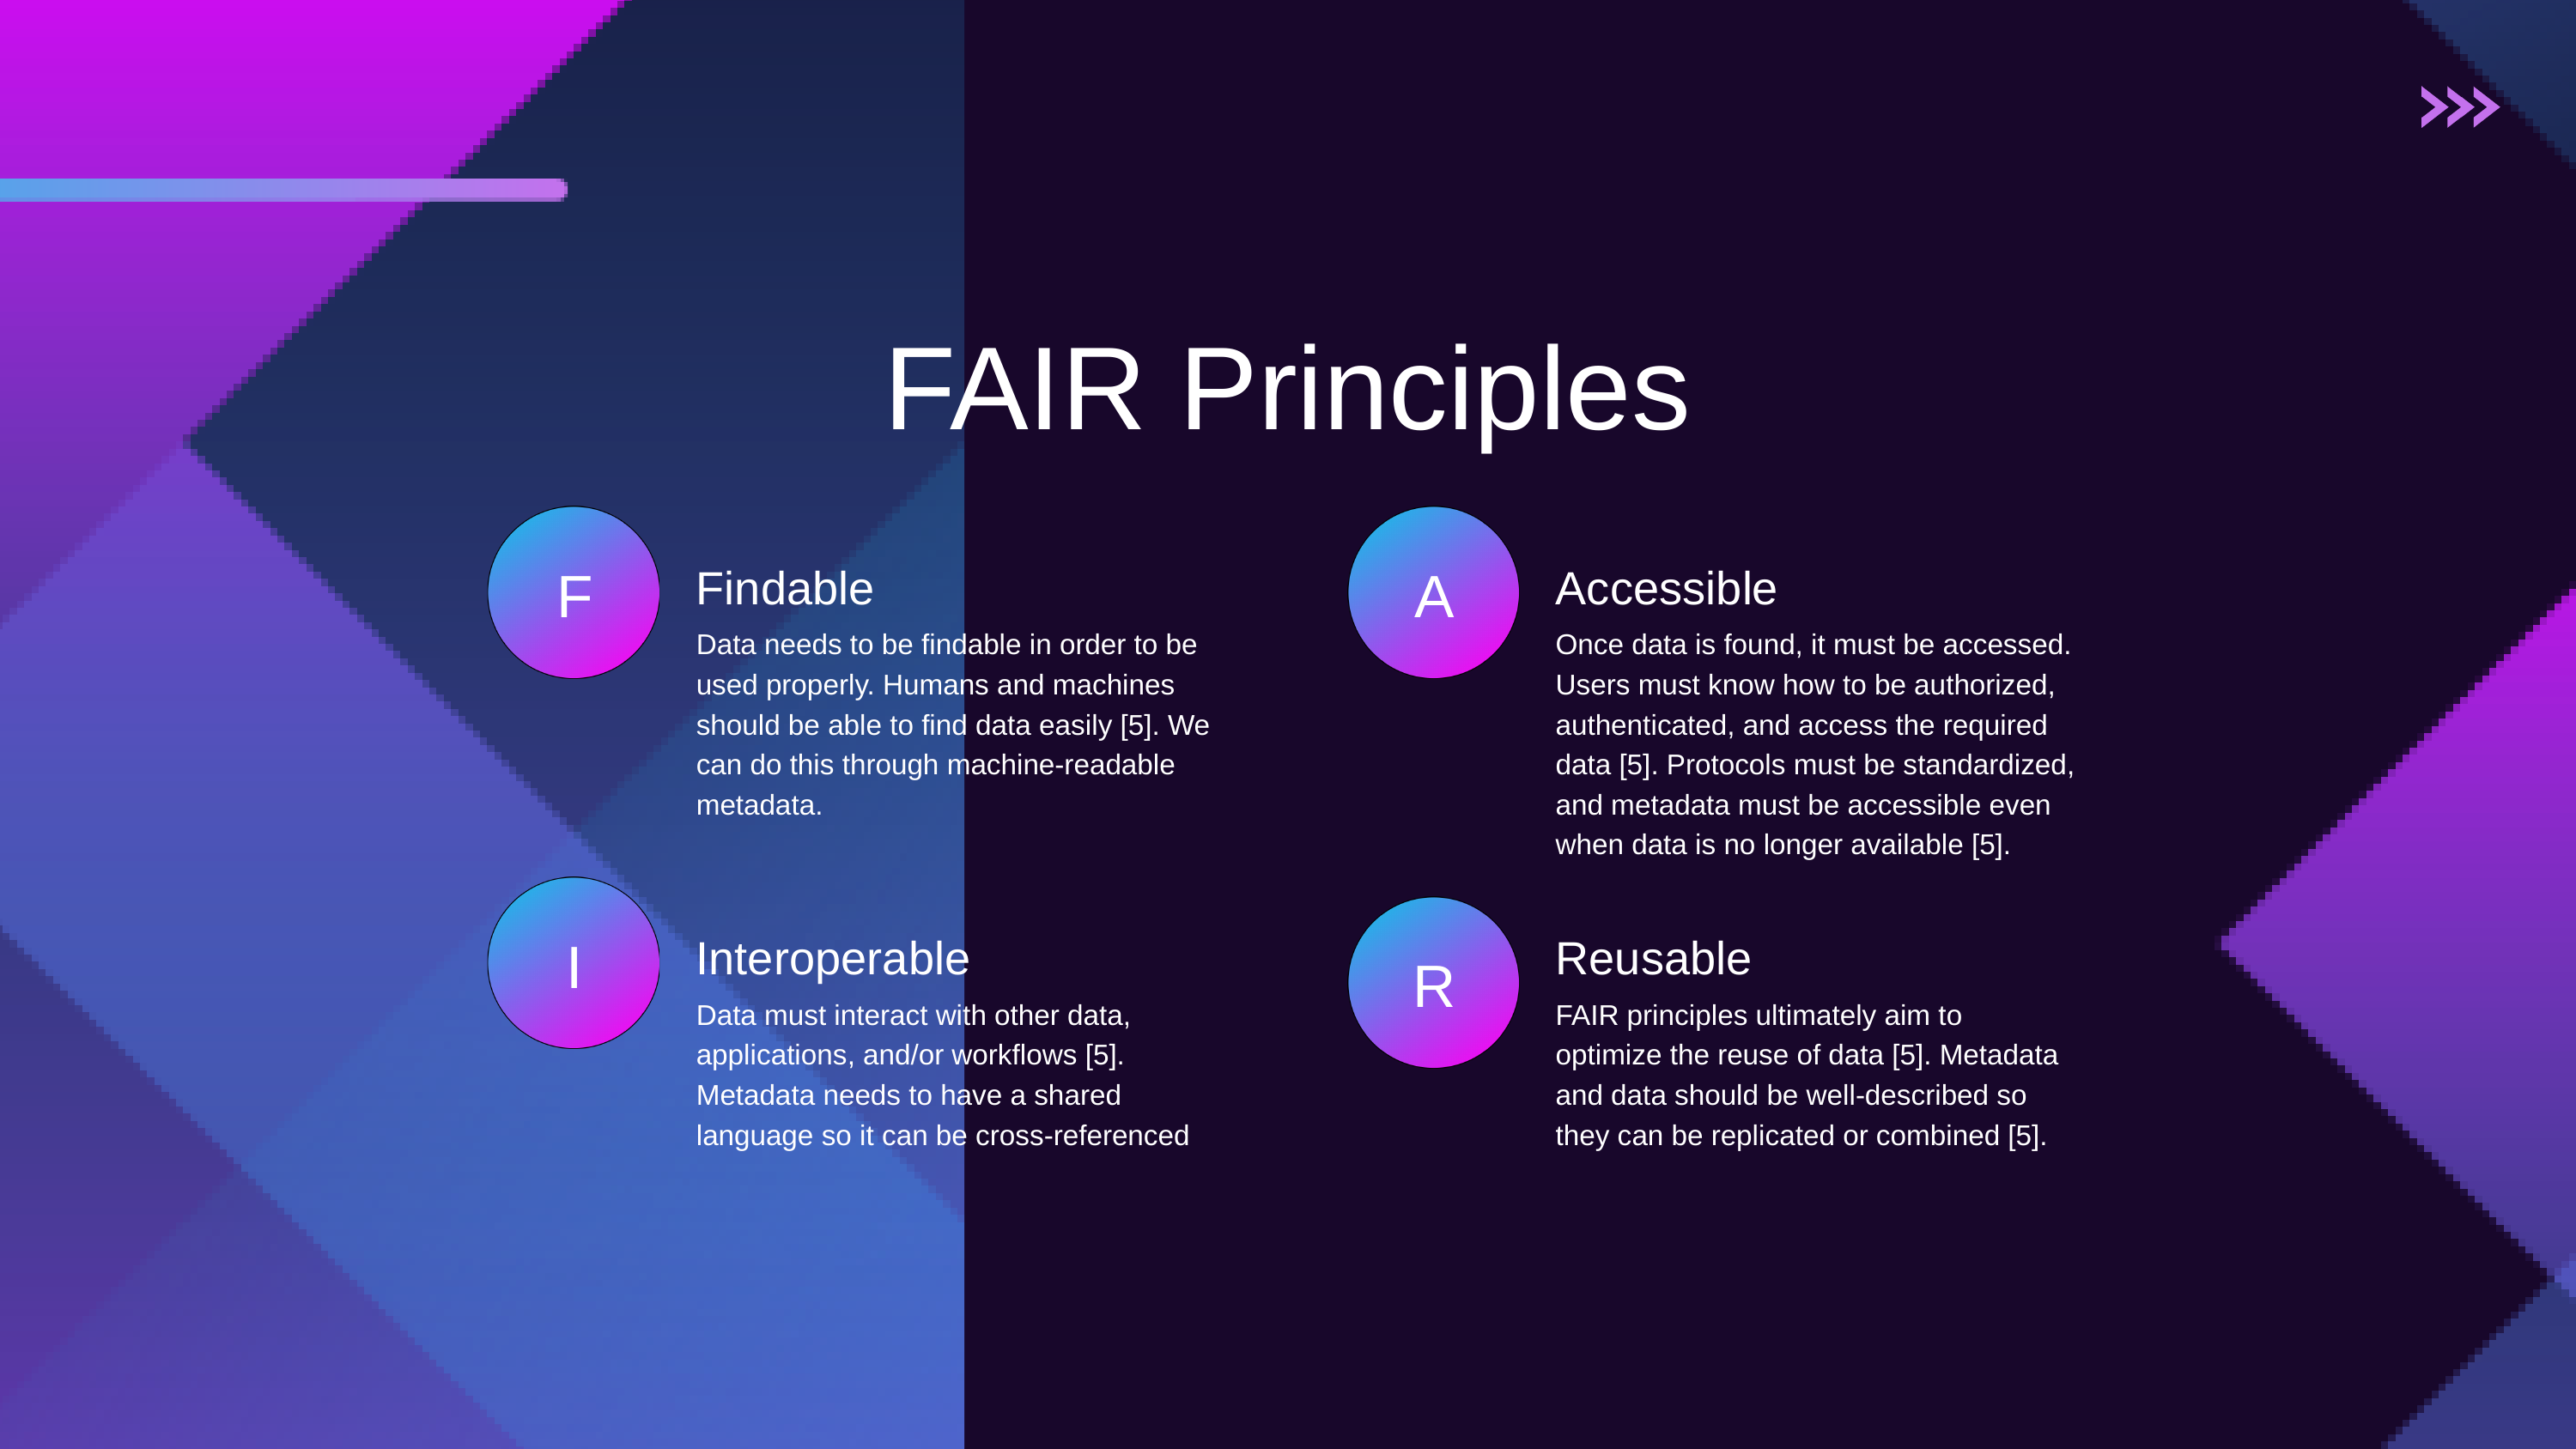

FAIR Principles

F
A
Findable
Accessible
Data needs to be findable in order to be used properly. Humans and machines should be able to find data easily [5]. We can do this through machine-readable metadata.
Once data is found, it must be accessed. Users must know how to be authorized, authenticated, and access the required data [5]. Protocols must be standardized, and metadata must be accessible even when data is no longer available [5].

I
Interoperable
Reusable
R
Data must interact with other data, applications, and/or workflows [5].  Metadata needs to have a shared language so it can be cross-referenced
FAIR principles ultimately aim to optimize the reuse of data [5]. Metadata and data should be well-described so they can be replicated or combined [5].